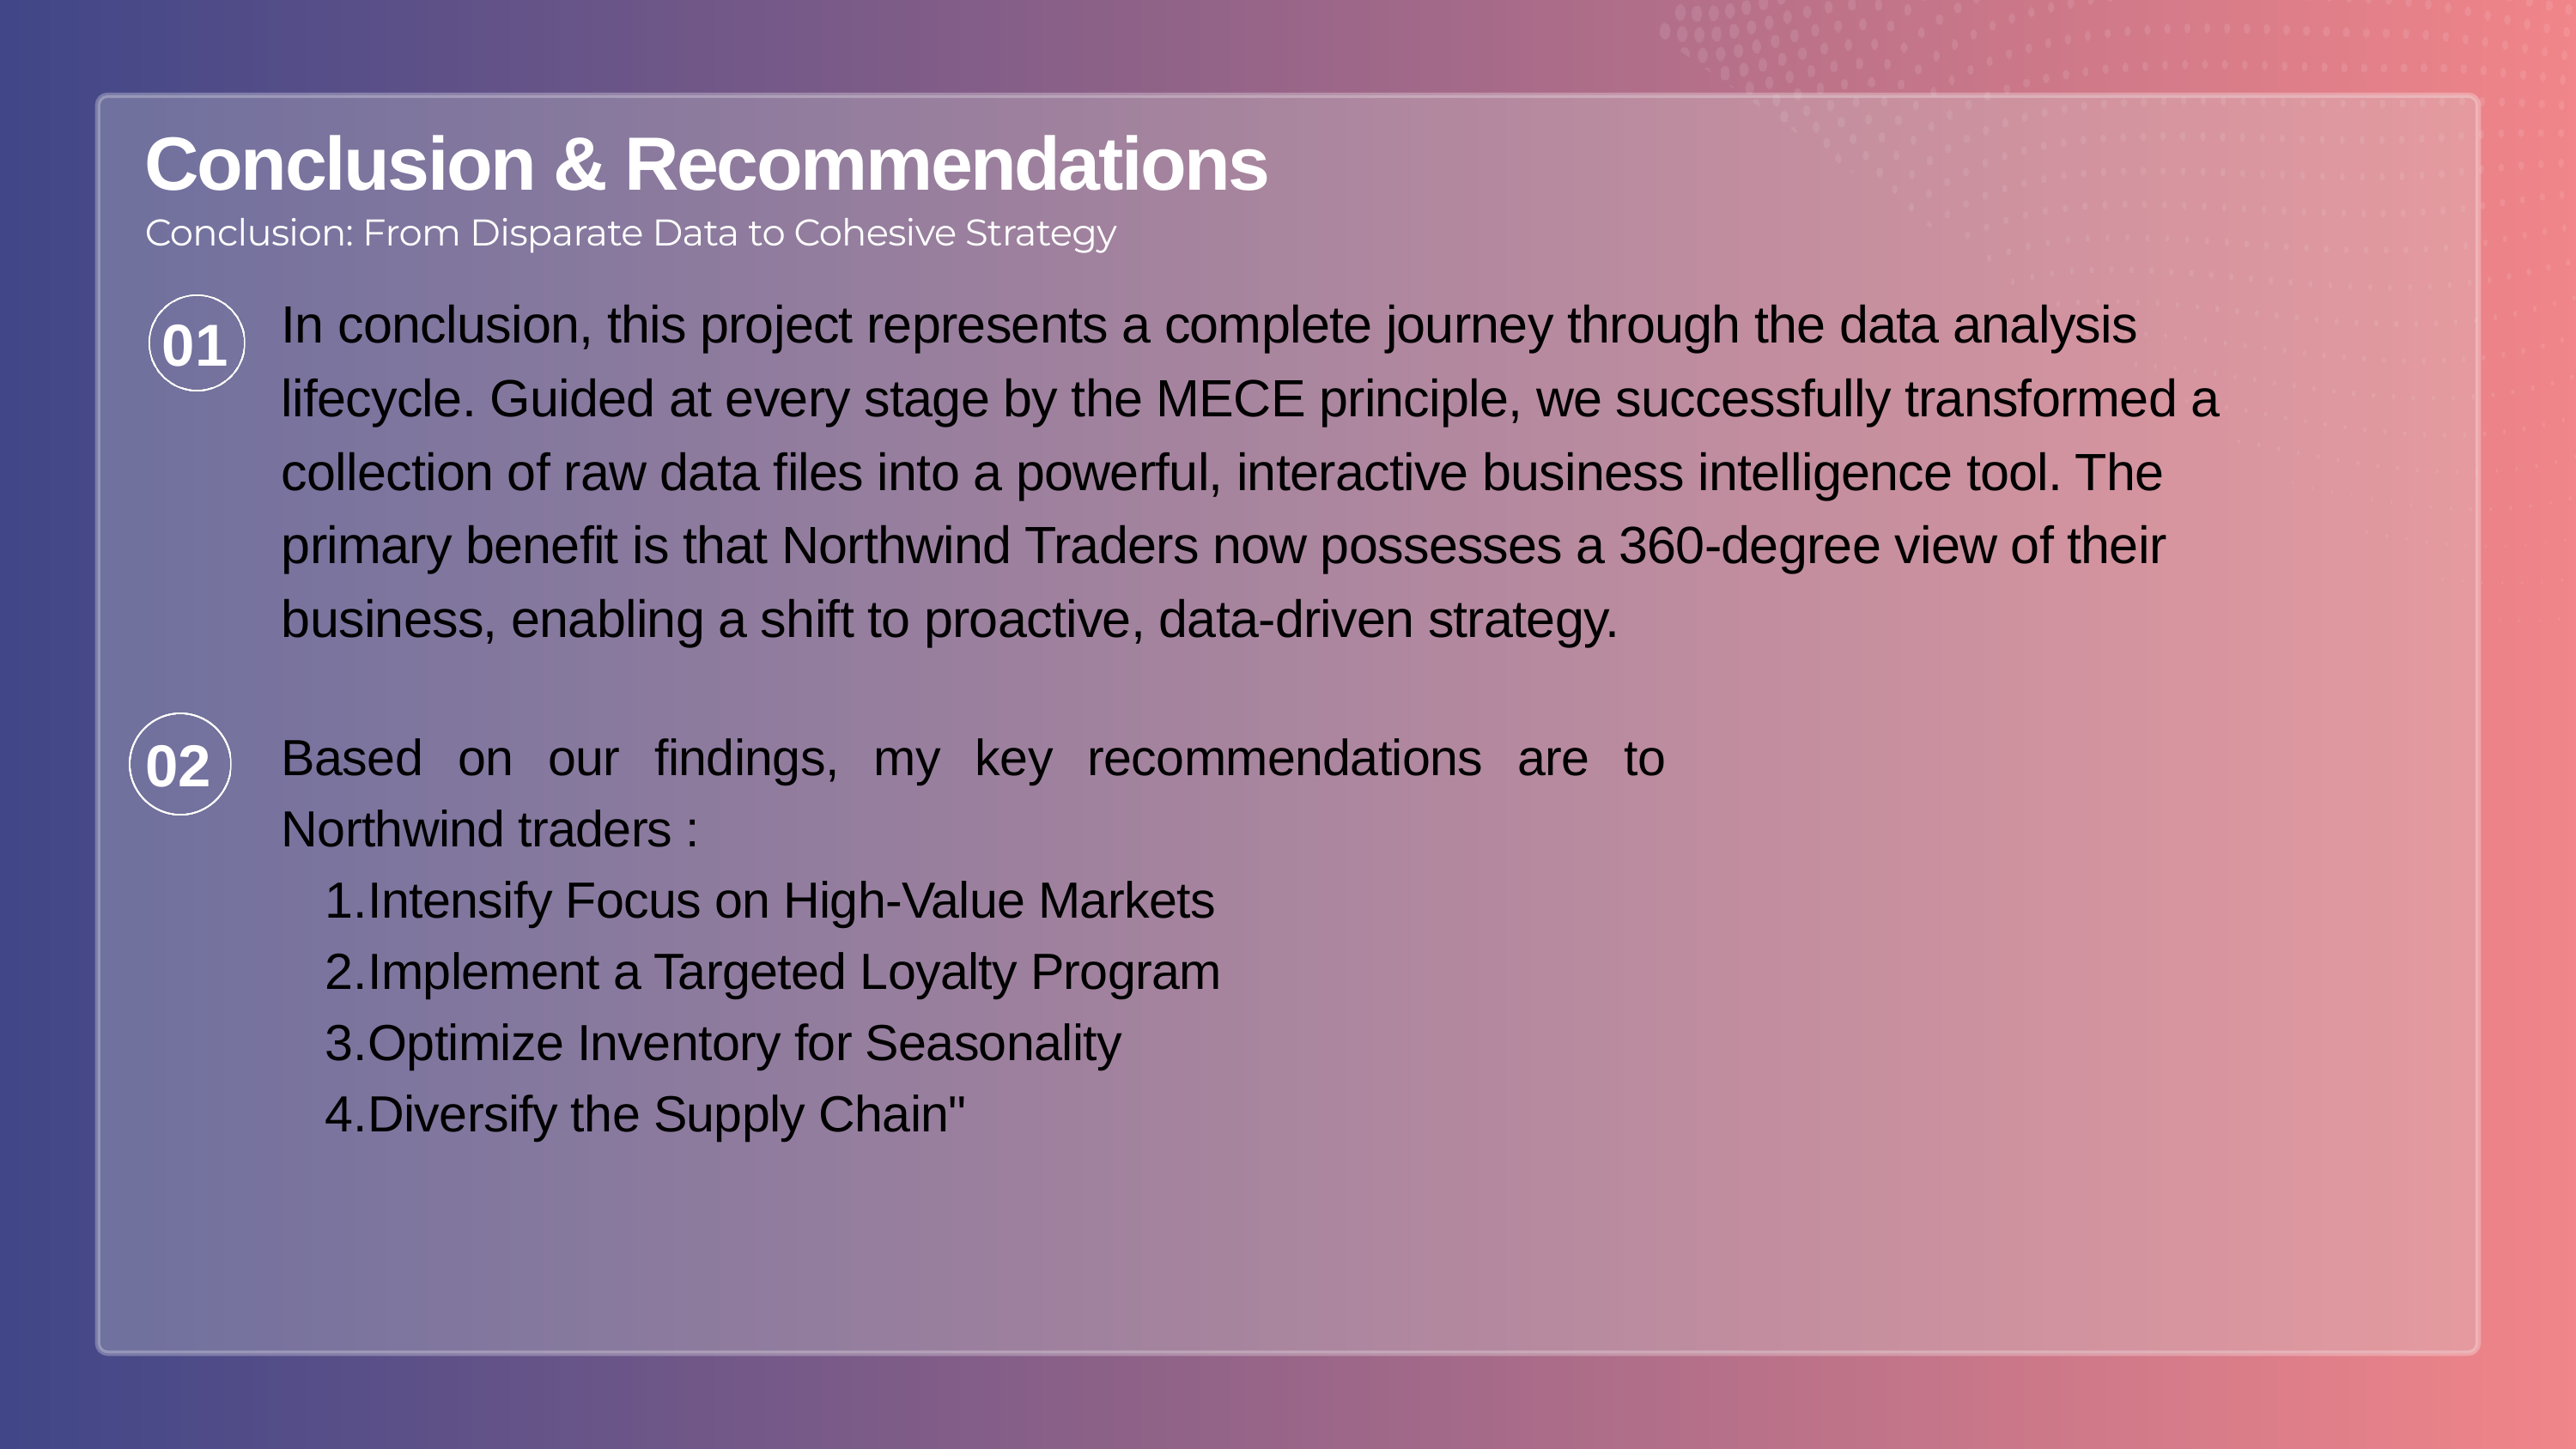

Conclusion & Recommendations
Conclusion: From Disparate Data to Cohesive Strategy
In conclusion, this project represents a complete journey through the data analysis lifecycle. Guided at every stage by the MECE principle, we successfully transformed a collection of raw data files into a powerful, interactive business intelligence tool. The primary benefit is that Northwind Traders now possesses a 360-degree view of their business, enabling a shift to proactive, data-driven strategy.

01

Based on our findings, my key recommendations are to Northwind traders :
Intensify Focus on High-Value Markets
Implement a Targeted Loyalty Program
Optimize Inventory for Seasonality
Diversify the Supply Chain"

02